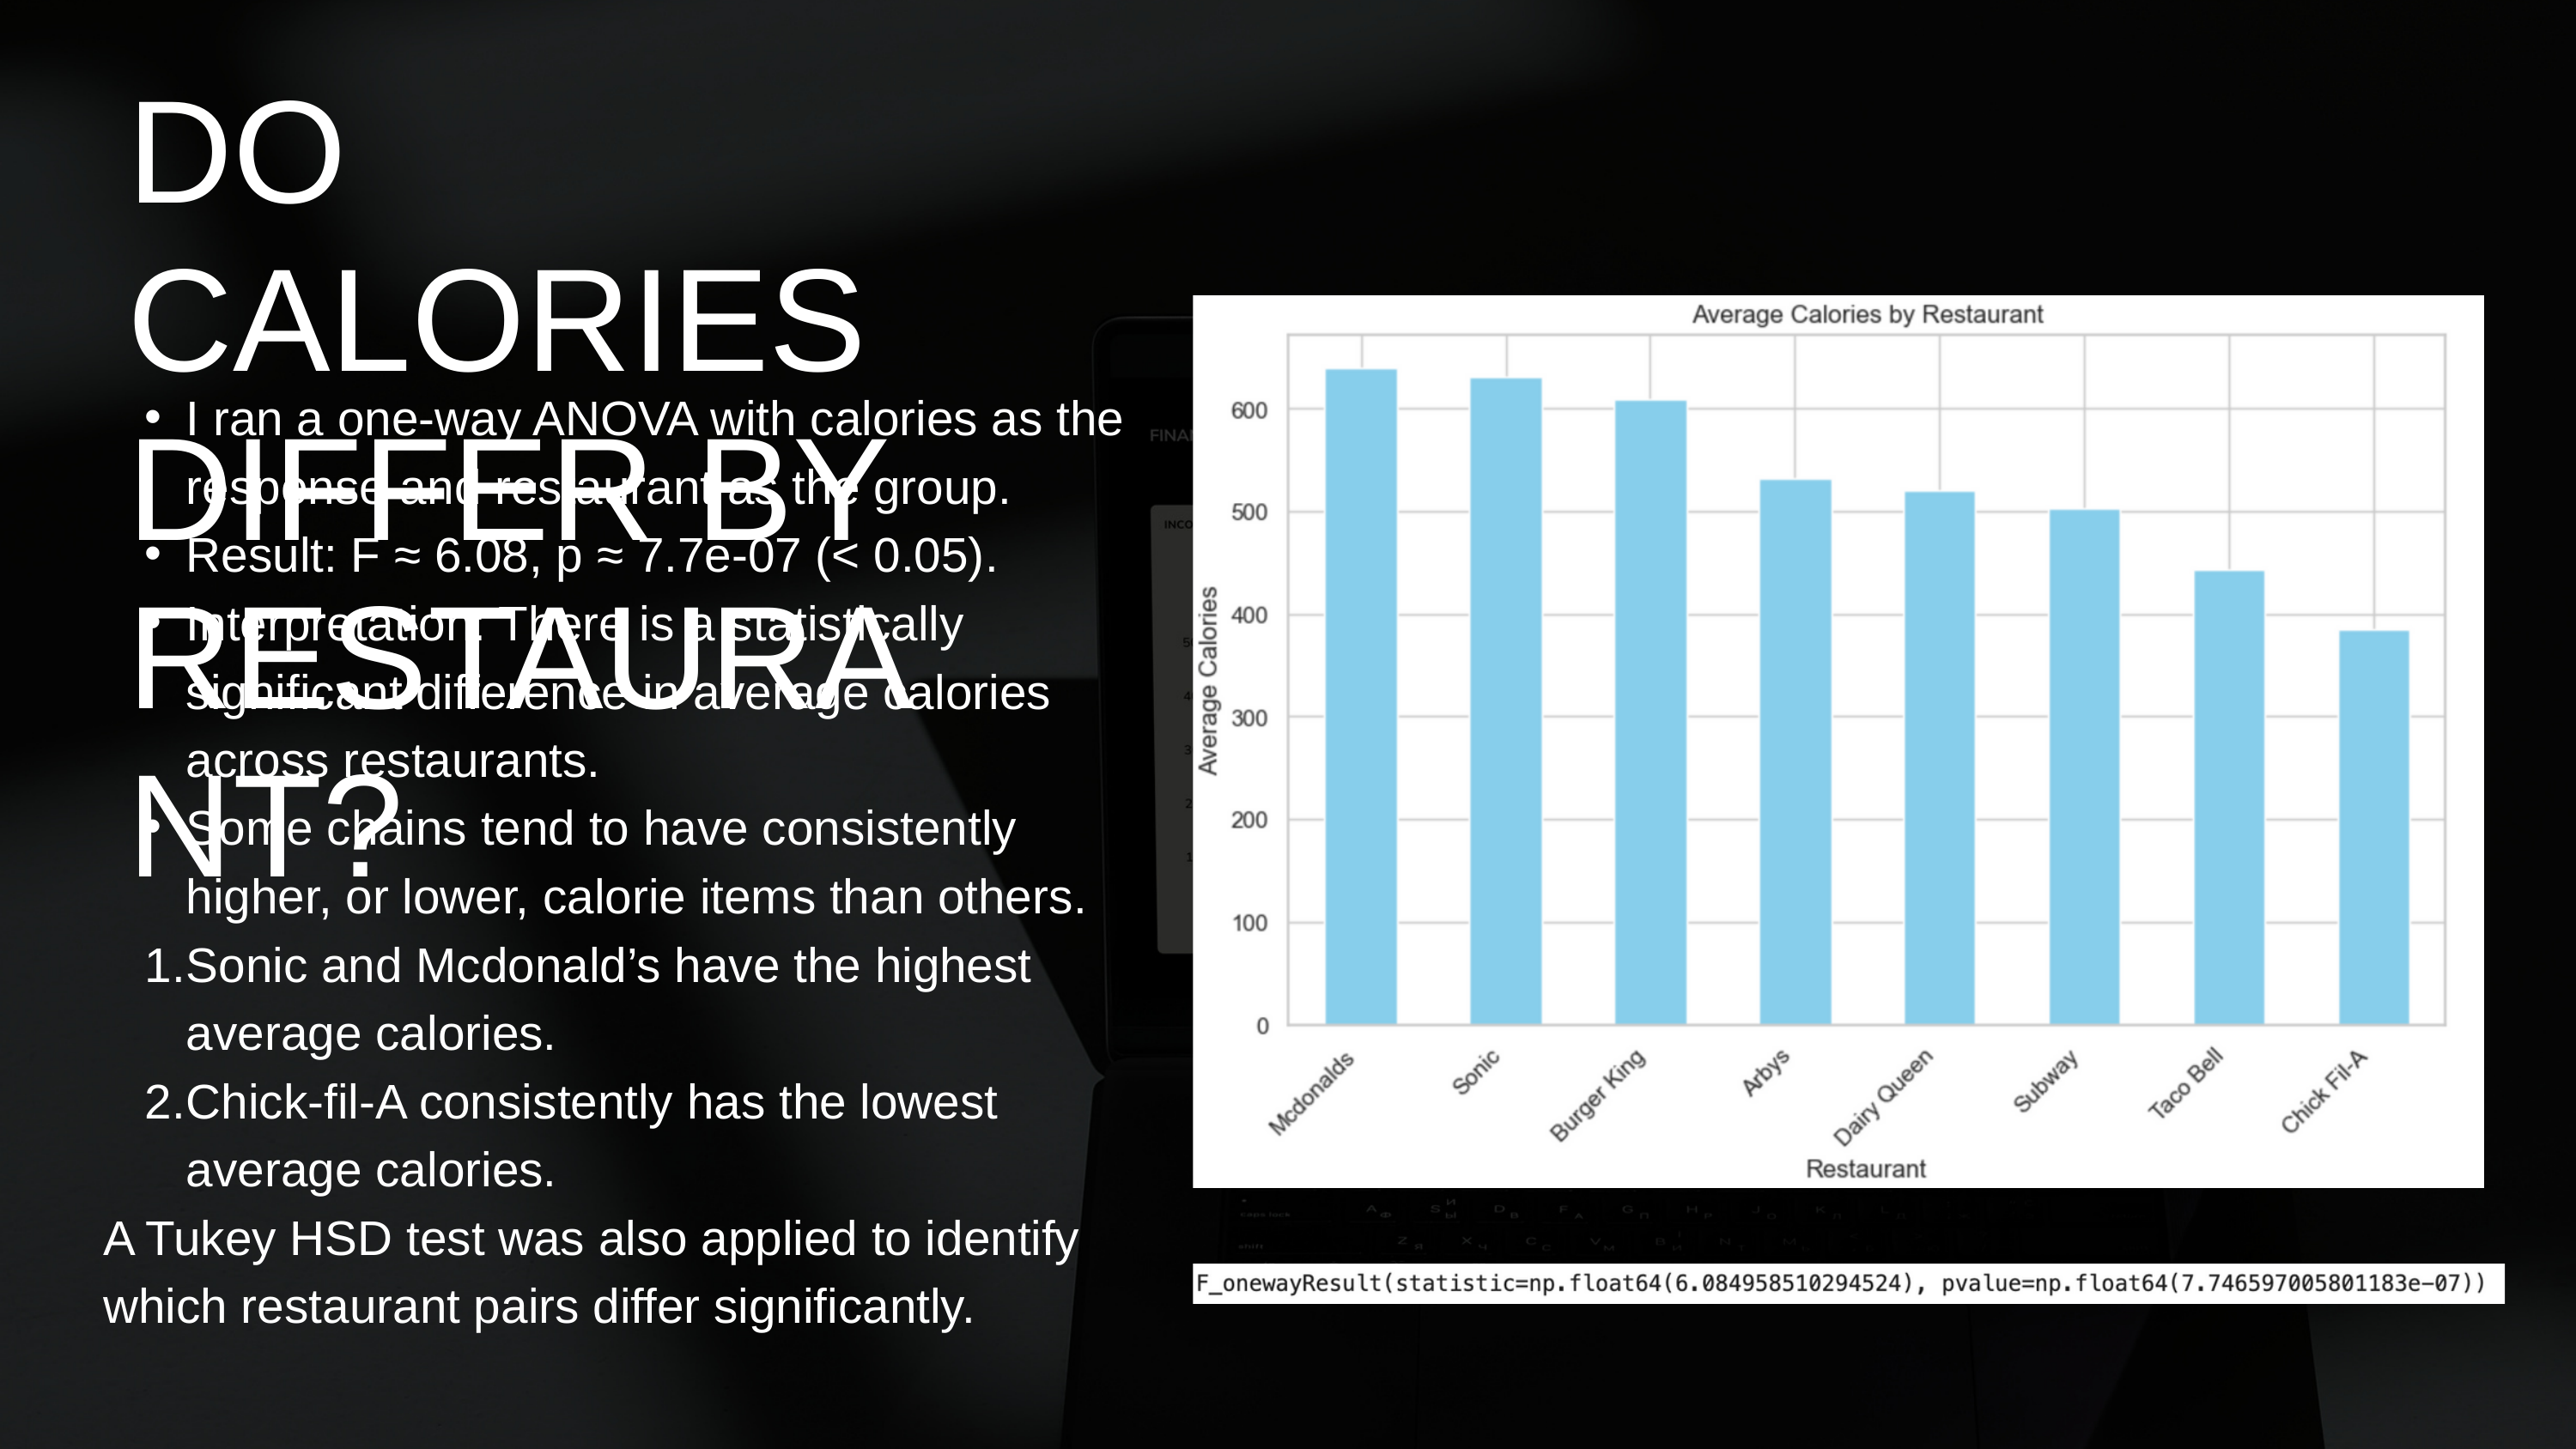

DO CALORIES DIFFER BY RESTAURANT?

I ran a one-way ANOVA with calories as the response and restaurant as the group.
Result: F ≈ 6.08, p ≈ 7.7e-07 (< 0.05).
Interpretation: There is a statistically significant difference in average calories across restaurants.
Some chains tend to have consistently higher, or lower, calorie items than others.
Sonic and Mcdonald’s have the highest average calories.
Chick-fil-A consistently has the lowest average calories.
A Tukey HSD test was also applied to identify which restaurant pairs differ significantly.